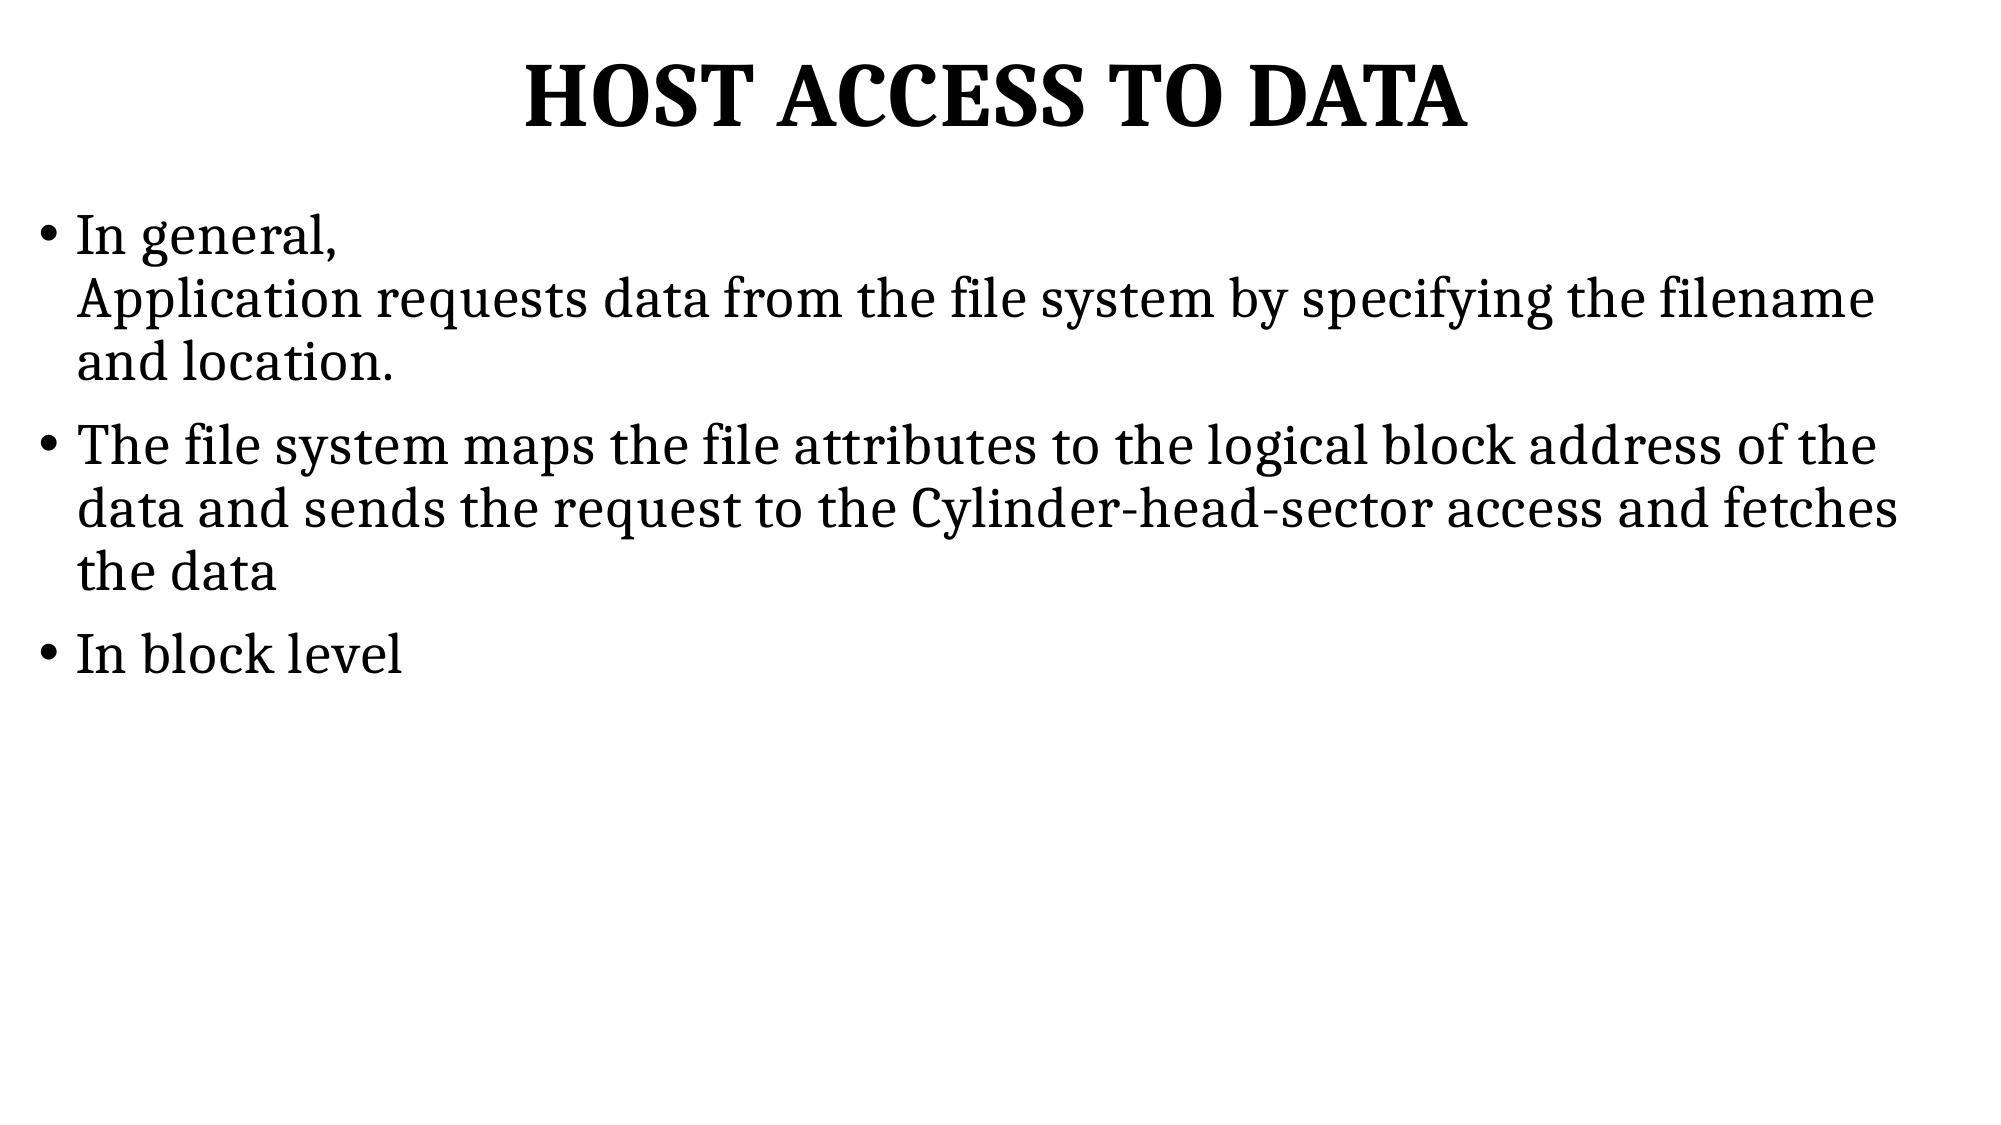

# HOST ACCESS TO DATA
In general,
Application requests data from the file system by specifying the filename and location.
The file system maps the file attributes to the logical block address of the data and sends the request to the Cylinder-head-sector access and fetches the data
In block level